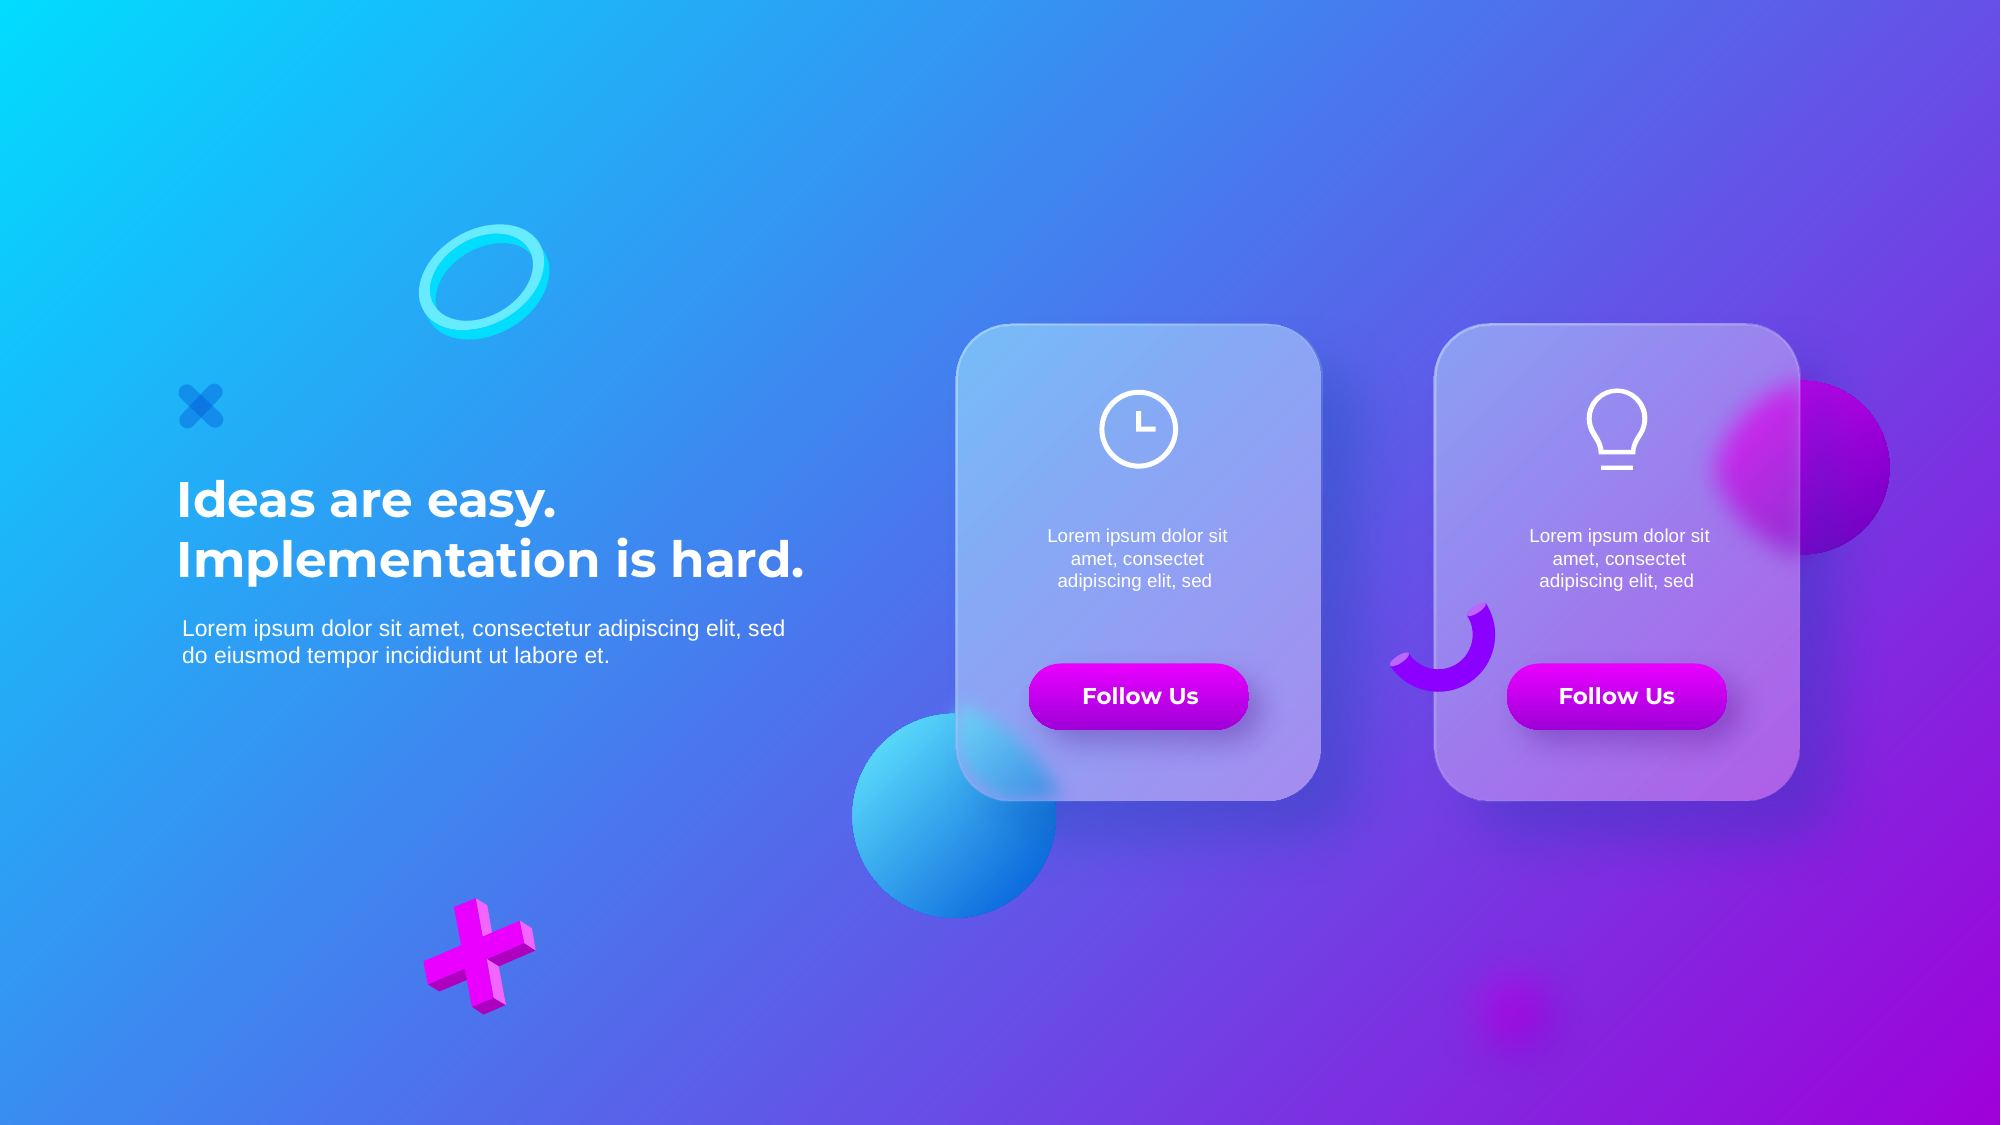

Ideas are easy.
Implementation is hard.
Lorem ipsum dolor sit amet, consectet adipiscing elit, sed
Lorem ipsum dolor sit amet, consectet adipiscing elit, sed
Lorem ipsum dolor sit amet, consectetur adipiscing elit, sed do eiusmod tempor incididunt ut labore et.

Follow Us
Follow Us